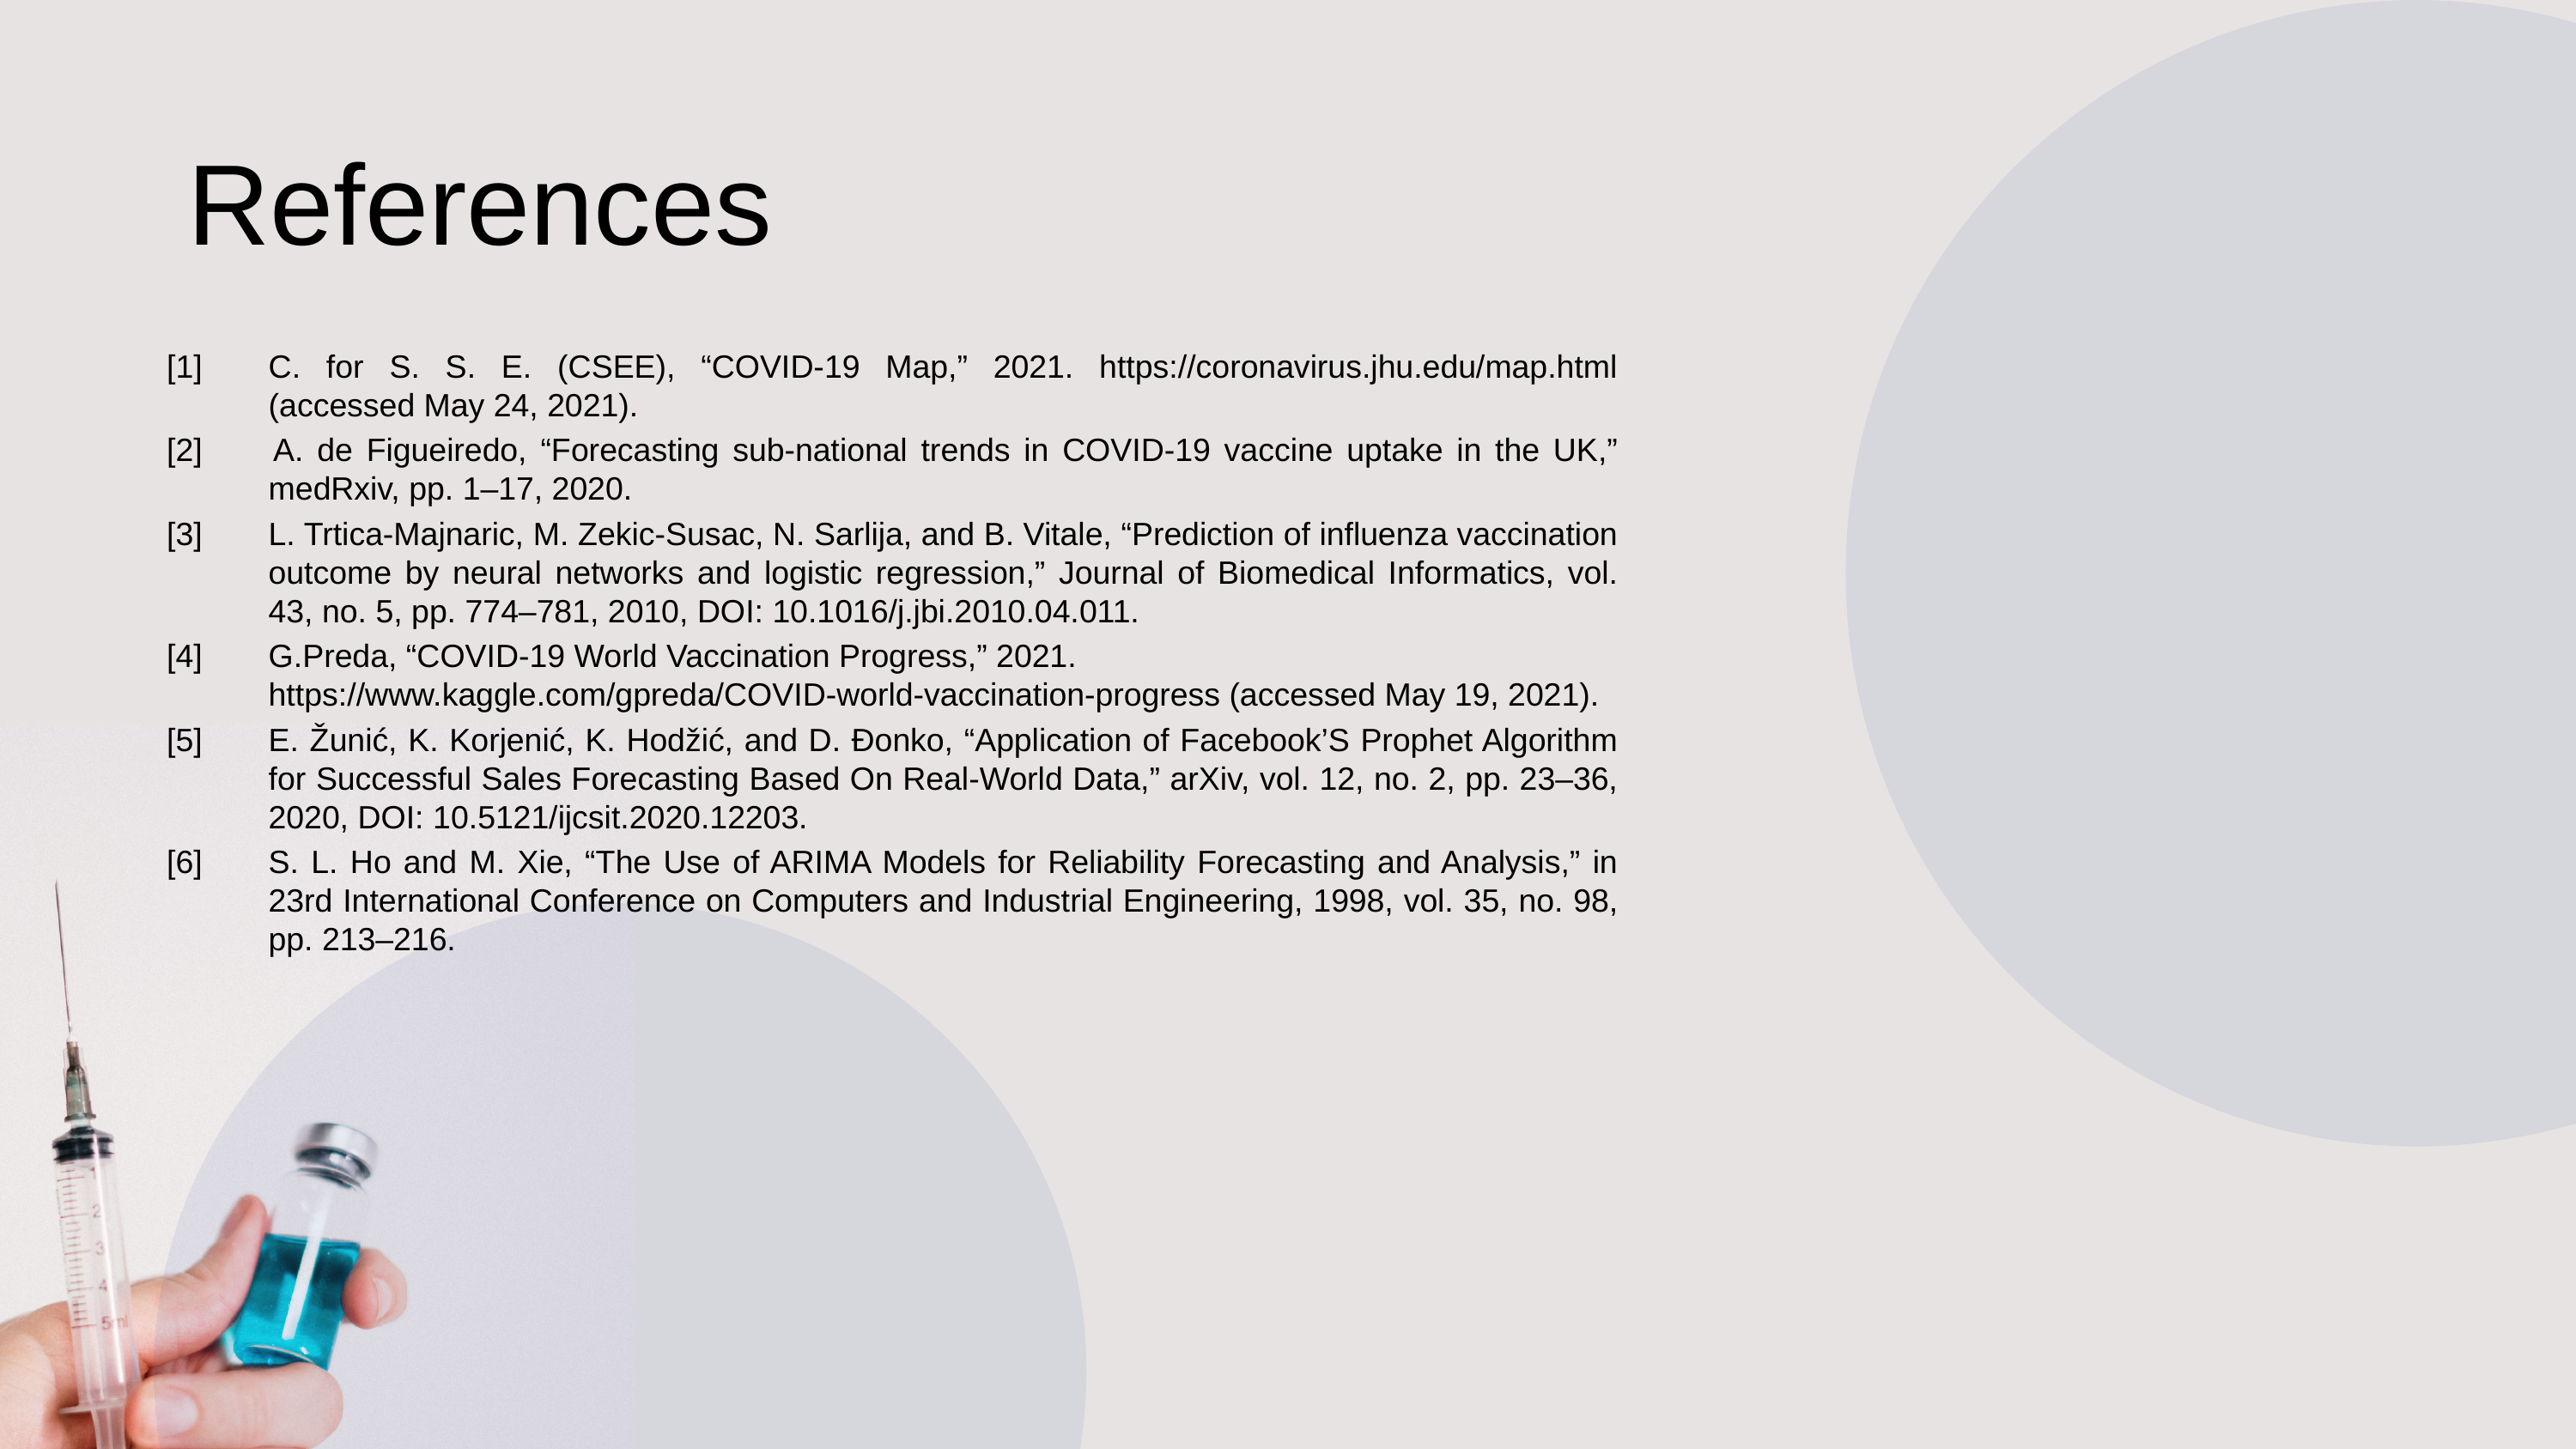

References
[1]	C. for S. S. E. (CSEE), “COVID-19 Map,” 2021. https://coronavirus.jhu.edu/map.html (accessed May 24, 2021).
[2] 	A. de Figueiredo, “Forecasting sub-national trends in COVID-19 vaccine uptake in the UK,” medRxiv, pp. 1–17, 2020.
[3]	L. Trtica-Majnaric, M. Zekic-Susac, N. Sarlija, and B. Vitale, “Prediction of influenza vaccination outcome by neural networks and logistic regression,” Journal of Biomedical Informatics, vol. 43, no. 5, pp. 774–781, 2010, DOI: 10.1016/j.jbi.2010.04.011.
[4]	G.Preda, “COVID-19 World Vaccination Progress,” 2021. https://www.kaggle.com/gpreda/COVID-world-vaccination-progress (accessed May 19, 2021).
[5]	E. Žunić, K. Korjenić, K. Hodžić, and D. Đonko, “Application of Facebook’S Prophet Algorithm for Successful Sales Forecasting Based On Real-World Data,” arXiv, vol. 12, no. 2, pp. 23–36, 2020, DOI: 10.5121/ijcsit.2020.12203.
[6]	S. L. Ho and M. Xie, “The Use of ARIMA Models for Reliability Forecasting and Analysis,” in 23rd International Conference on Computers and Industrial Engineering, 1998, vol. 35, no. 98, pp. 213–216.